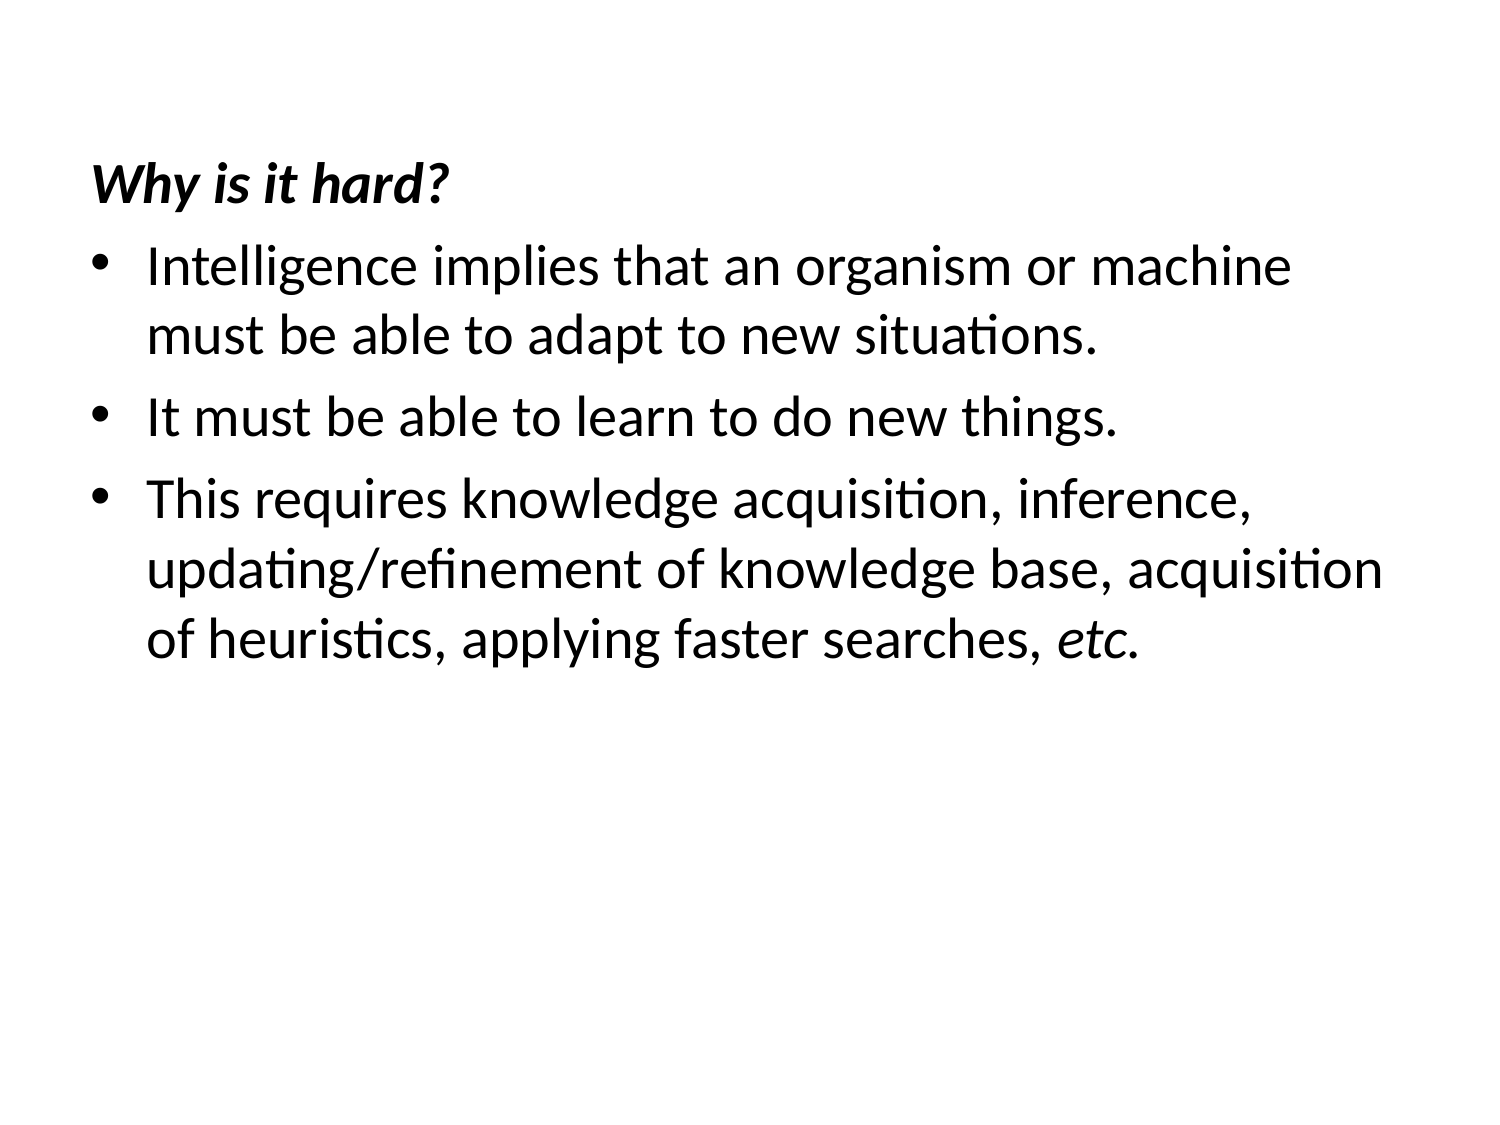

Why is it hard?
Intelligence implies that an organism or machine must be able to adapt to new situations.
It must be able to learn to do new things.
This requires knowledge acquisition, inference, updating/refinement of knowledge base, acquisition of heuristics, applying faster searches, etc.